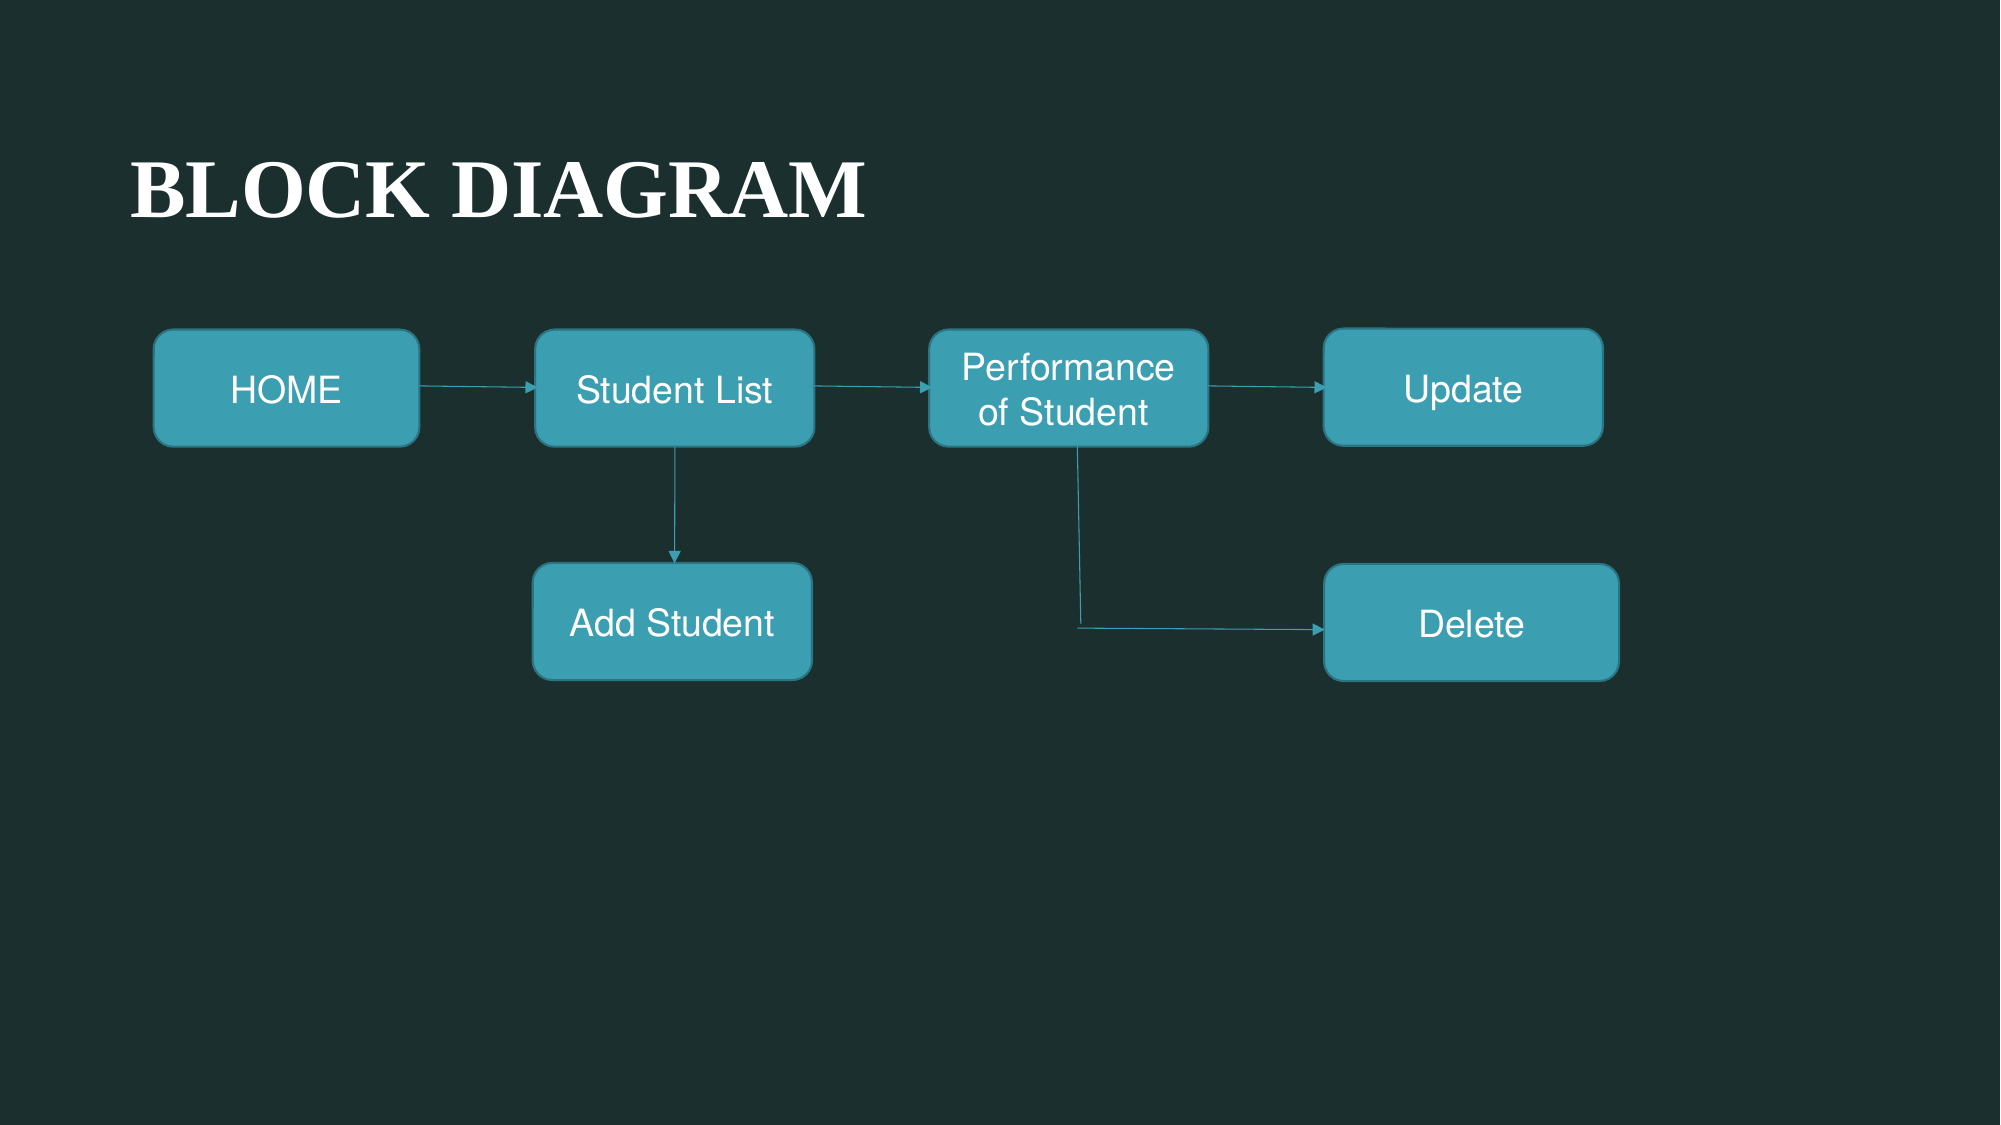

BLOCK DIAGRAM

Update
Student List
Performance of Student
HOME
Add Student
Delete